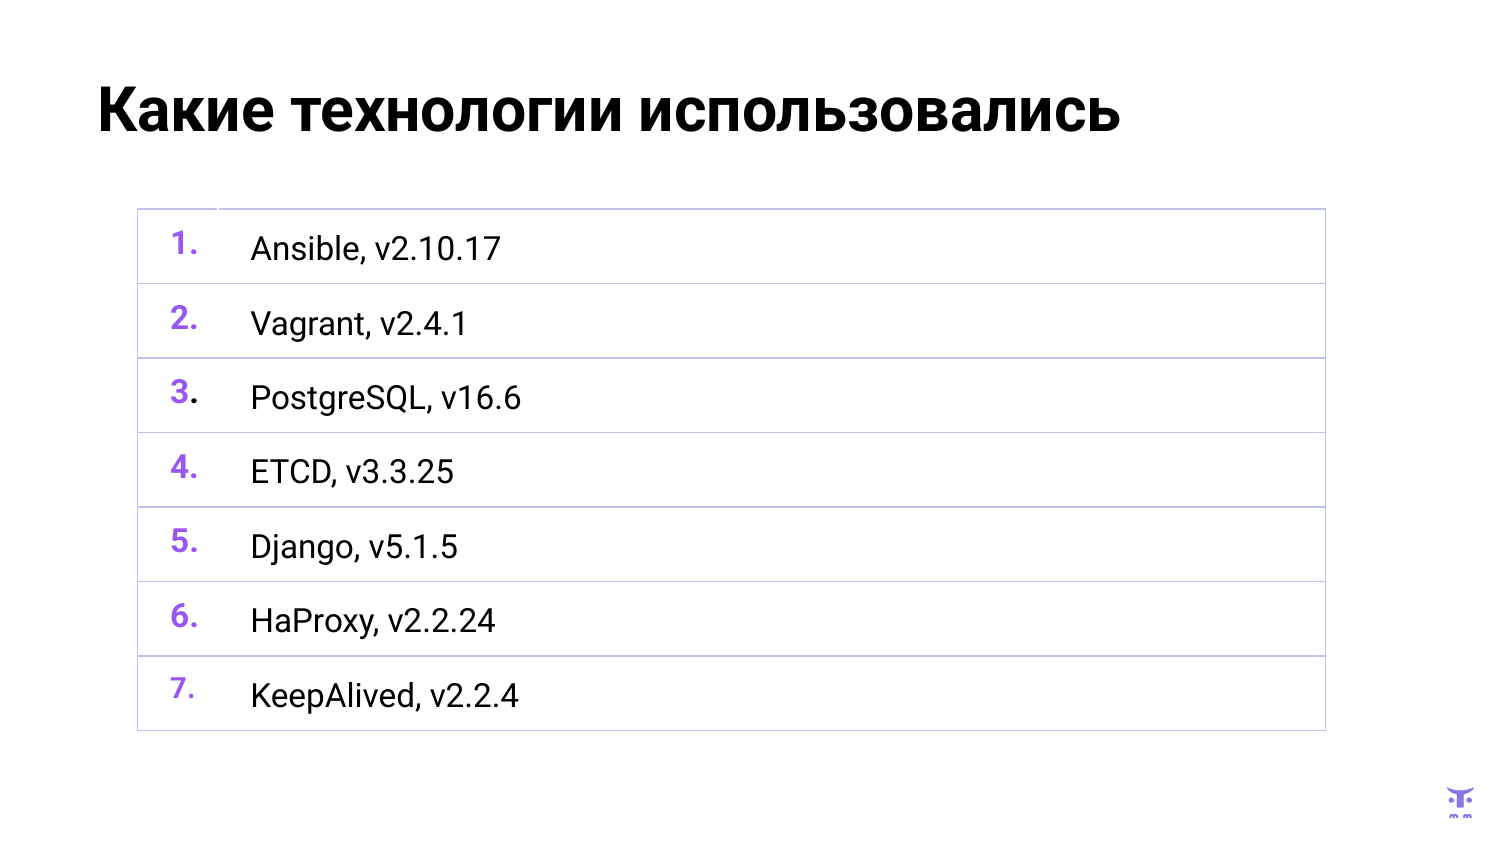

# Какие технологии использовались

| 1. | Ansible, v2.10.17 |
| --- | --- |
| 2. | Vagrant, v2.4.1 |
| 3. | PostgreSQL, v16.6 |
| 4. | ETCD, v3.3.25 |
| 5. | Django, v5.1.5 |
| 6. | HaProxy, v2.2.24 |
| 7. | KeepAlived, v2.2.4 |